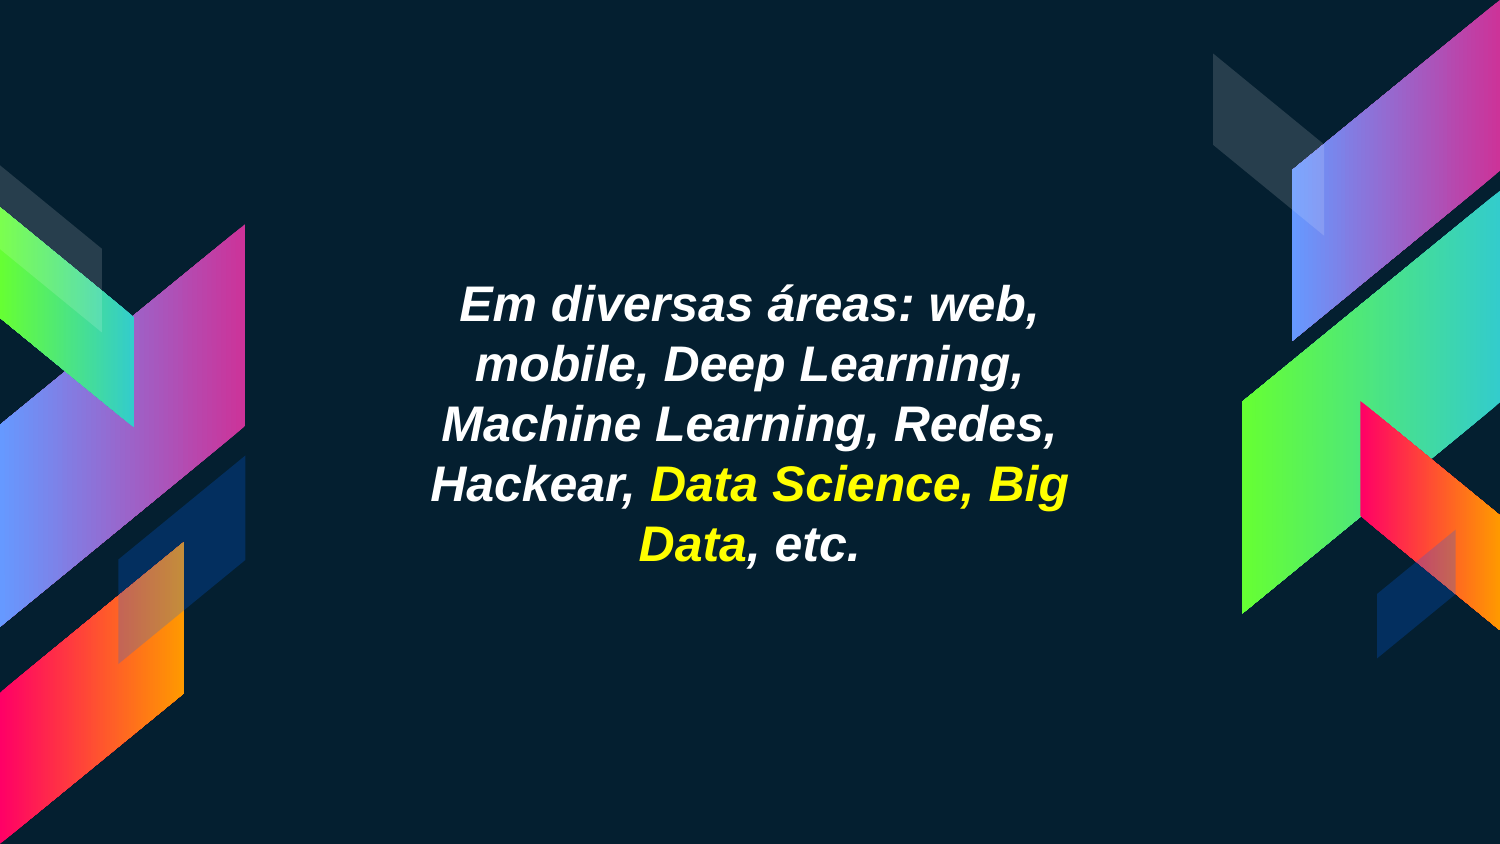

Em diversas áreas: web, mobile, Deep Learning, Machine Learning, Redes, Hackear, Data Science, Big Data, etc.